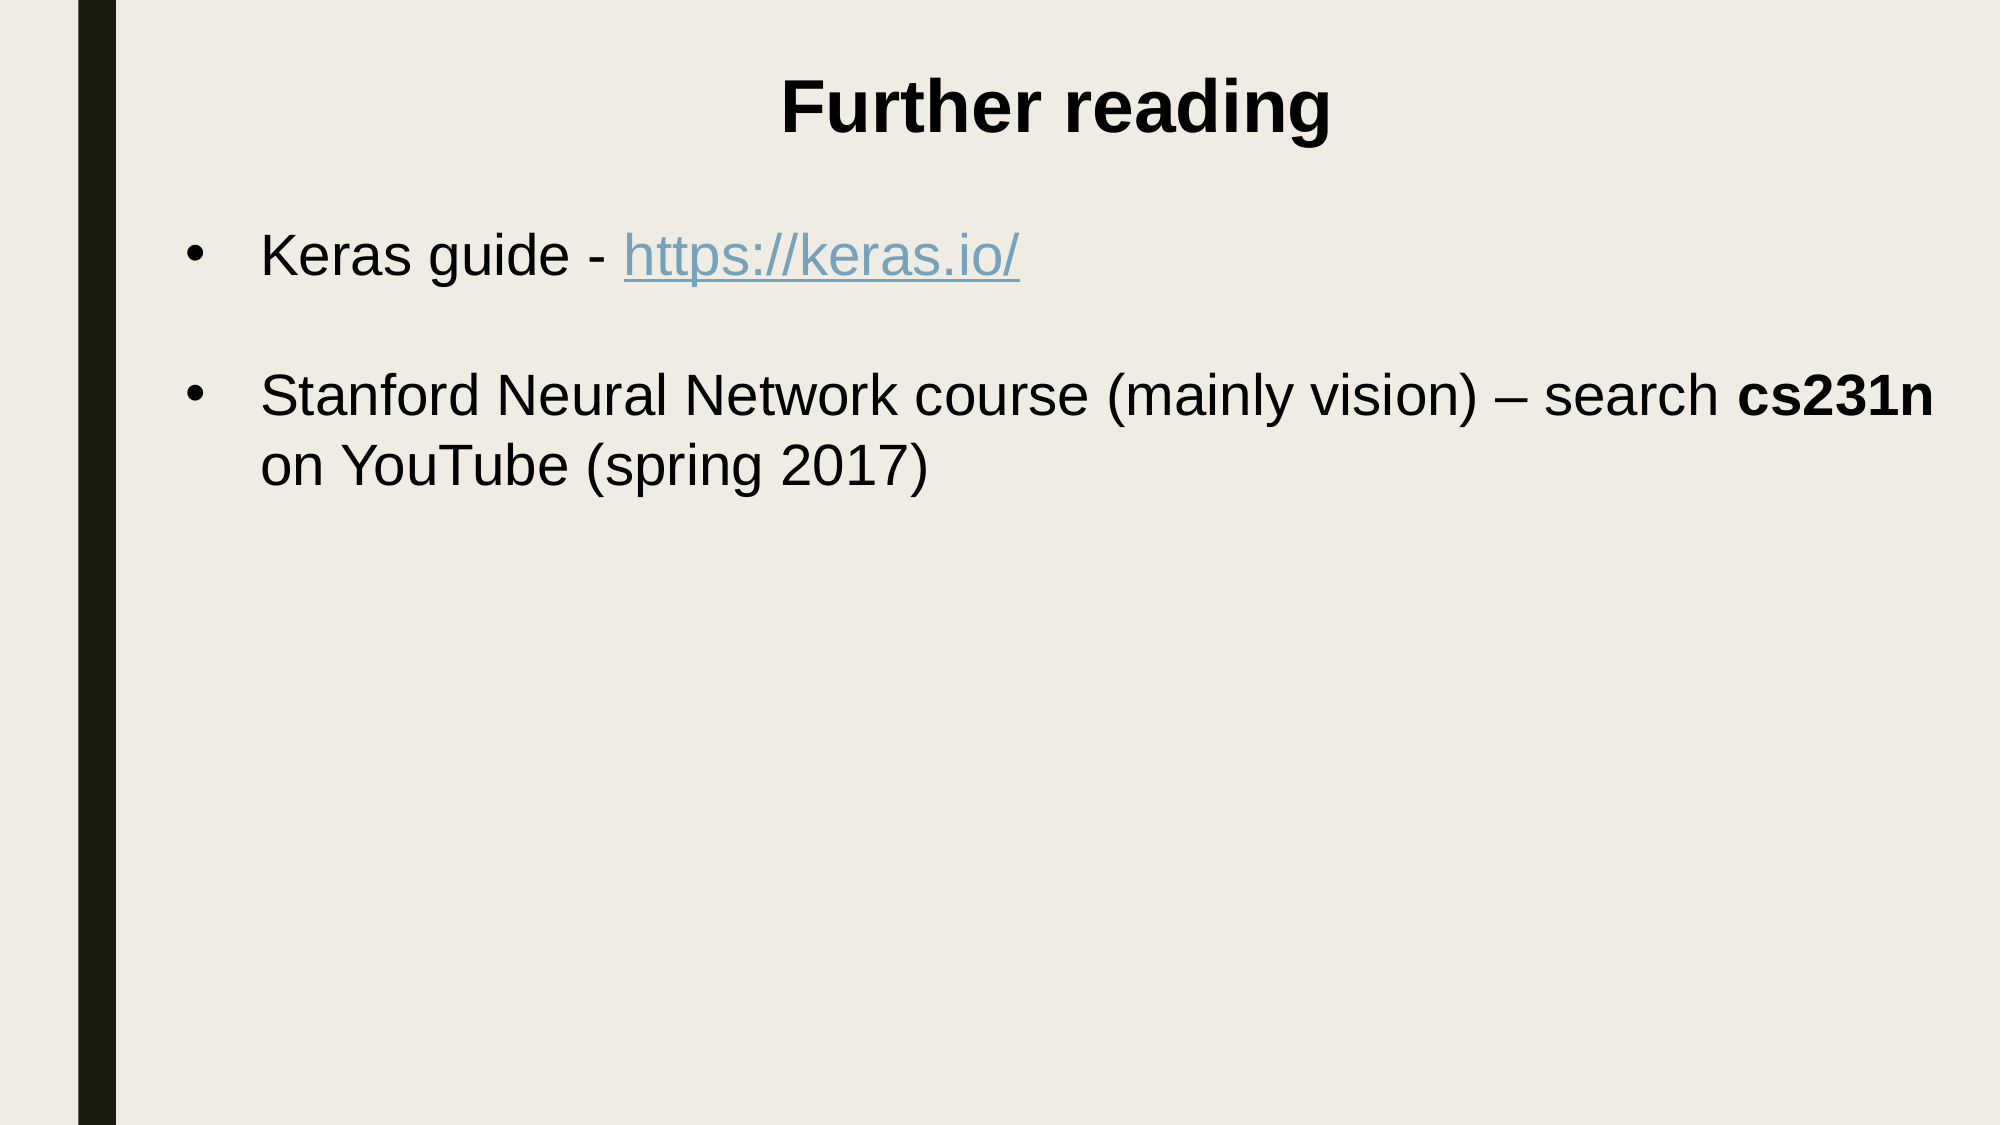

Further reading

Keras guide - https://keras.io/

Stanford Neural Network course (mainly vision) – search cs231n on YouTube (spring 2017)